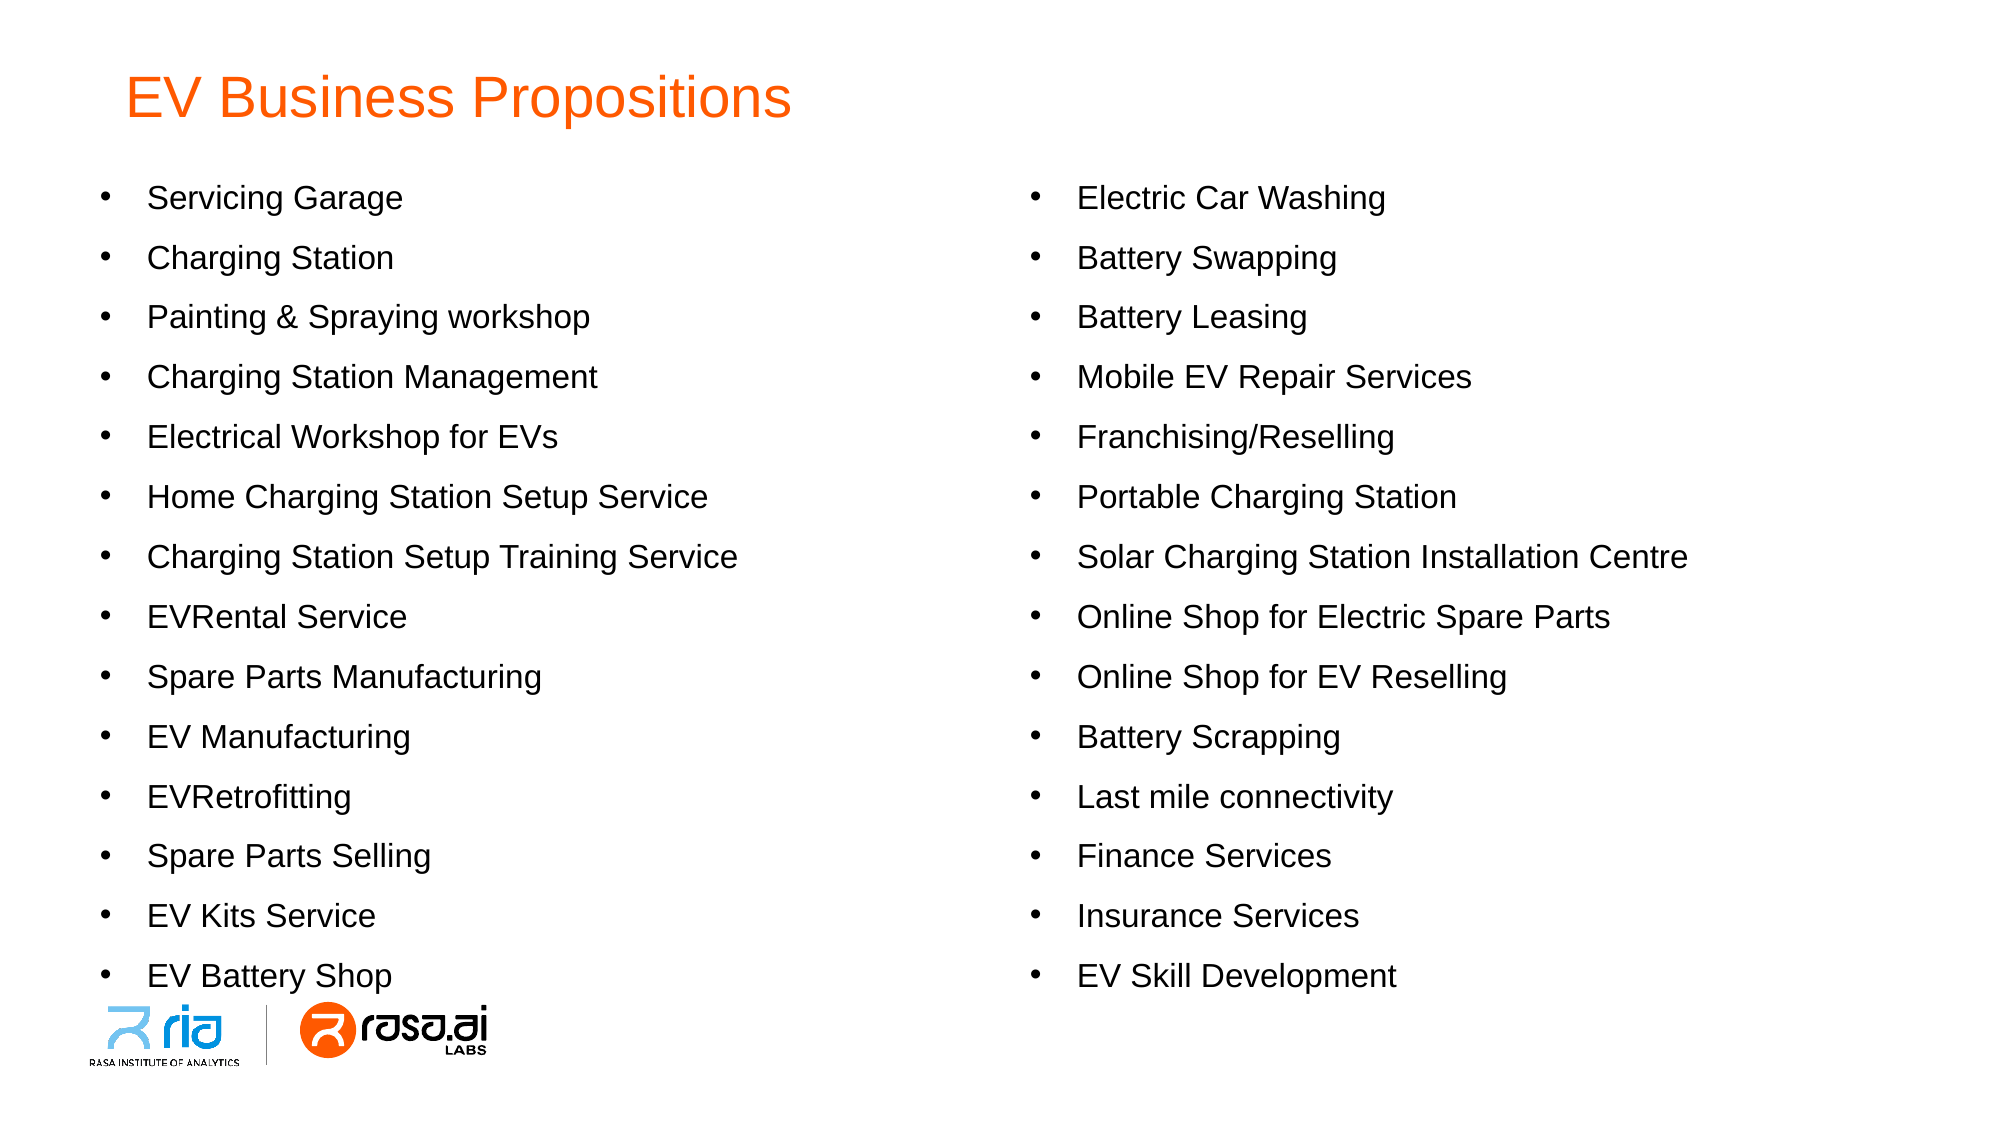

# EV Business Propositions
Servicing Garage
Charging Station
Painting & Spraying workshop
Charging Station Management
Electrical Workshop for EVs
Home Charging Station Setup Service
Charging Station Setup Training Service
EVRental Service
Spare Parts Manufacturing
EV Manufacturing
EVRetrofitting
Spare Parts Selling
EV Kits Service
EV Battery Shop
Electric Car Washing
Battery Swapping
Battery Leasing
Mobile EV Repair Services
Franchising/Reselling
Portable Charging Station
Solar Charging Station Installation Centre
Online Shop for Electric Spare Parts
Online Shop for EV Reselling
Battery Scrapping
Last mile connectivity
Finance Services
Insurance Services
EV Skill Development